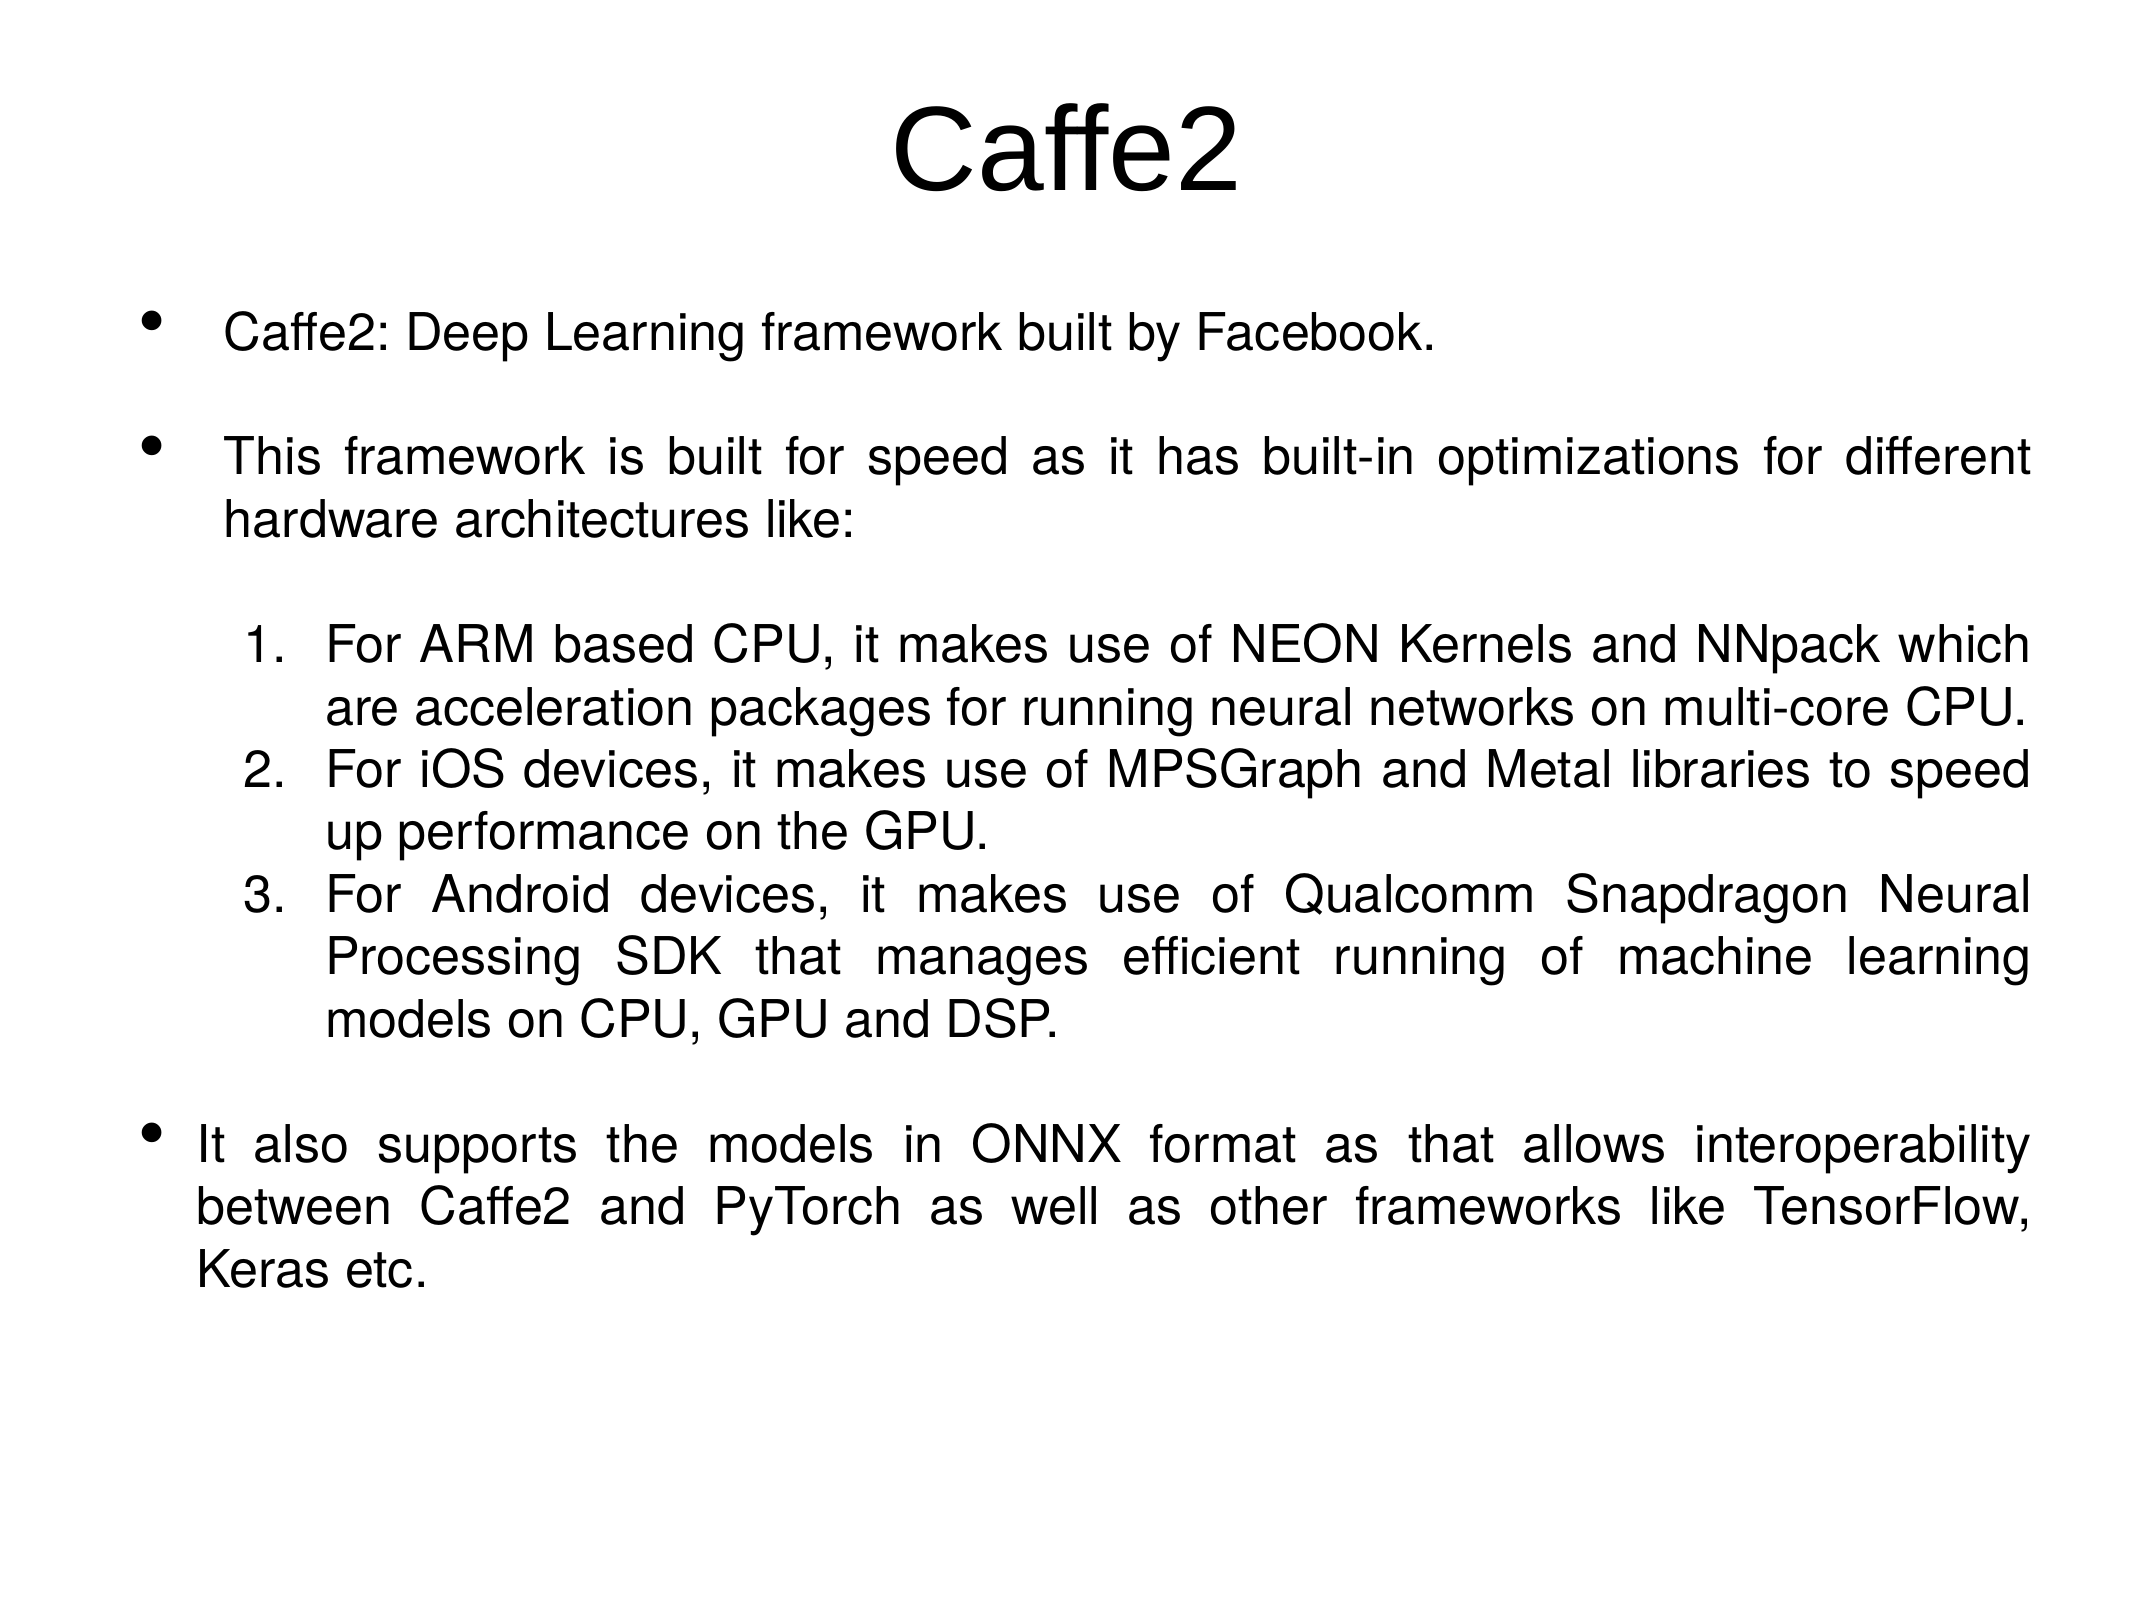

# Caffe2
Caffe2: Deep Learning framework built by Facebook.

This framework is built for speed as it has built-in optimizations for different hardware architectures like:

For ARM based CPU, it makes use of NEON Kernels and NNpack which are acceleration packages for running neural networks on multi-core CPU.
For iOS devices, it makes use of MPSGraph and Metal libraries to speed up performance on the GPU.
For Android devices, it makes use of Qualcomm Snapdragon Neural Processing SDK that manages efficient running of machine learning models on CPU, GPU and DSP.

It also supports the models in ONNX format as that allows interoperability between Caffe2 and PyTorch as well as other frameworks like TensorFlow, Keras etc.